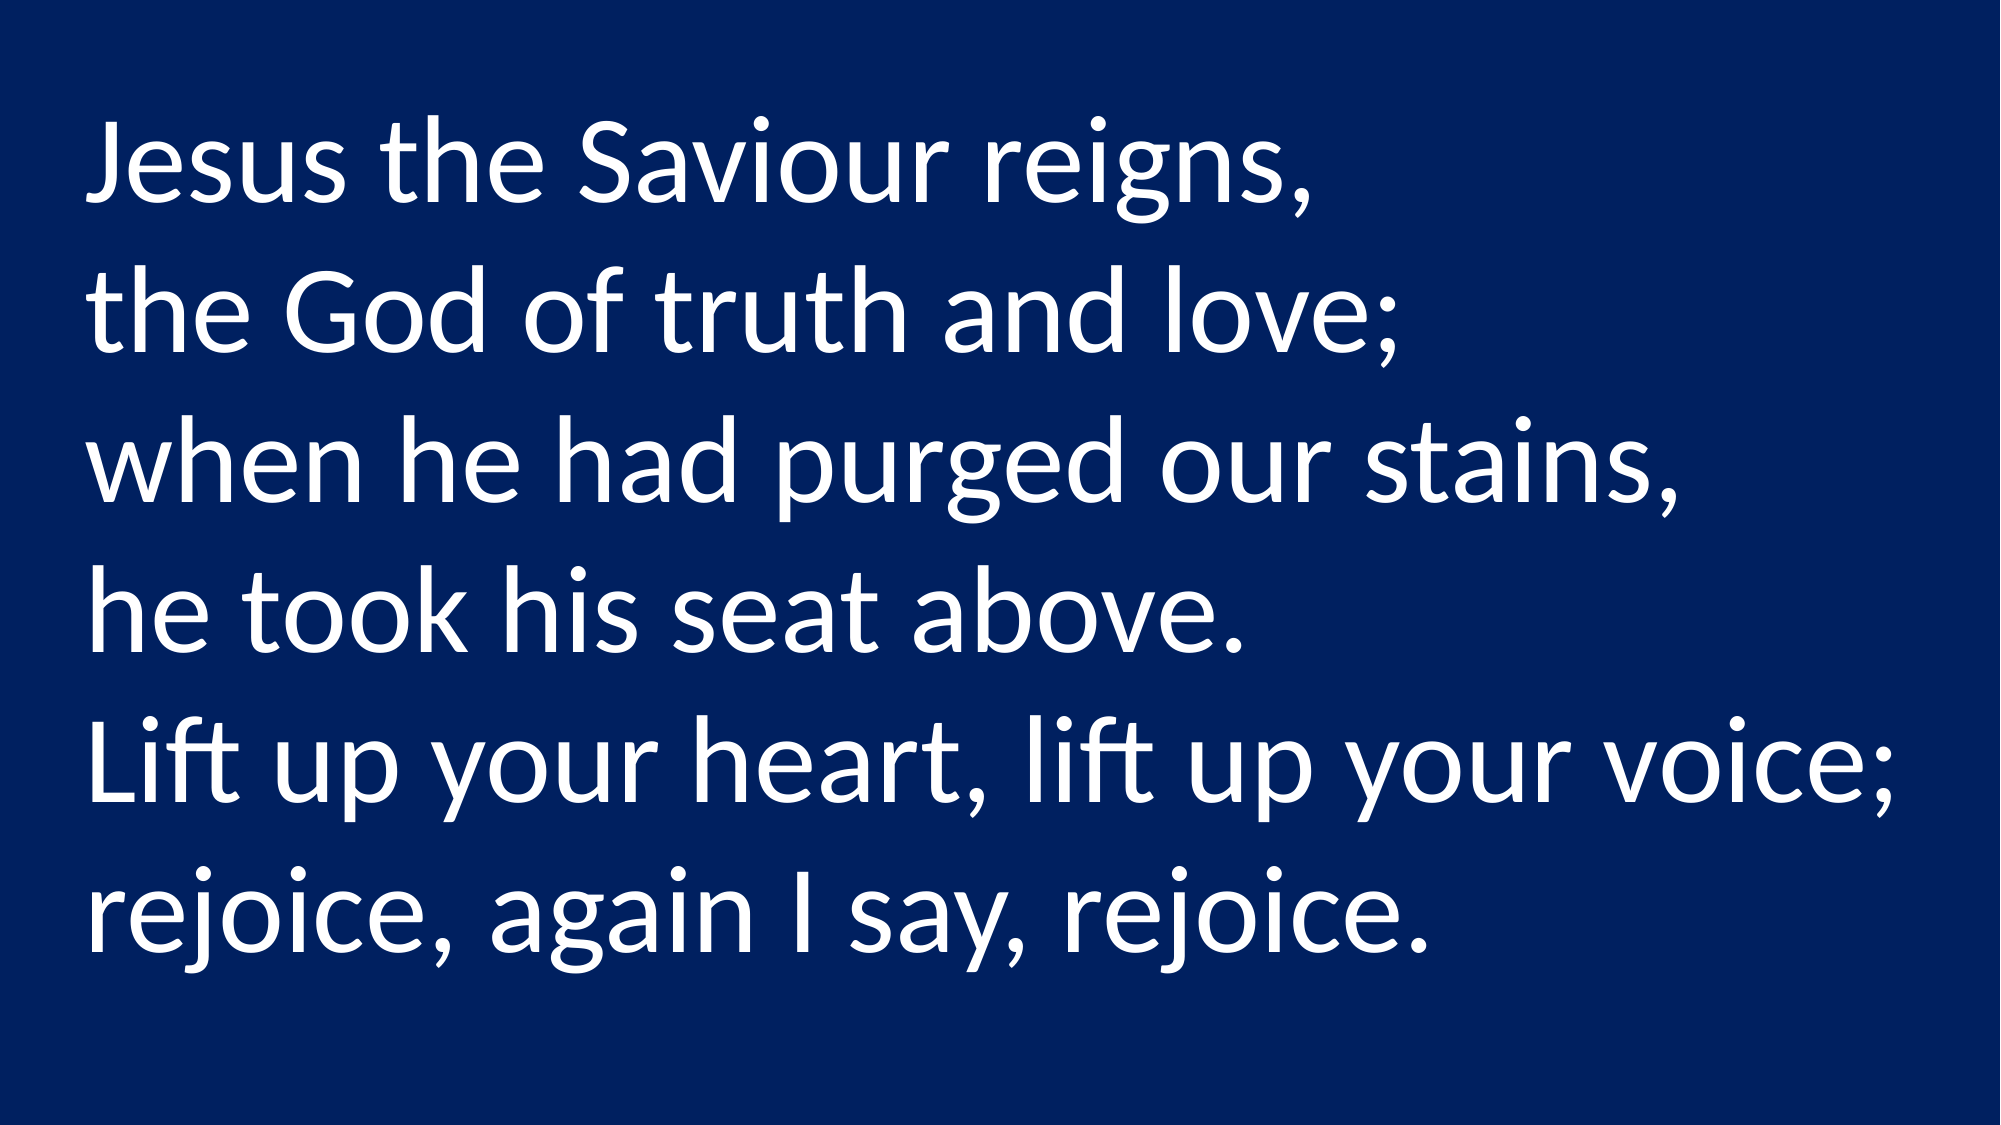

Jesus the Saviour reigns,
the God of truth and love;
when he had purged our stains,
he took his seat above.
Lift up your heart, lift up your voice;
rejoice, again I say, rejoice.